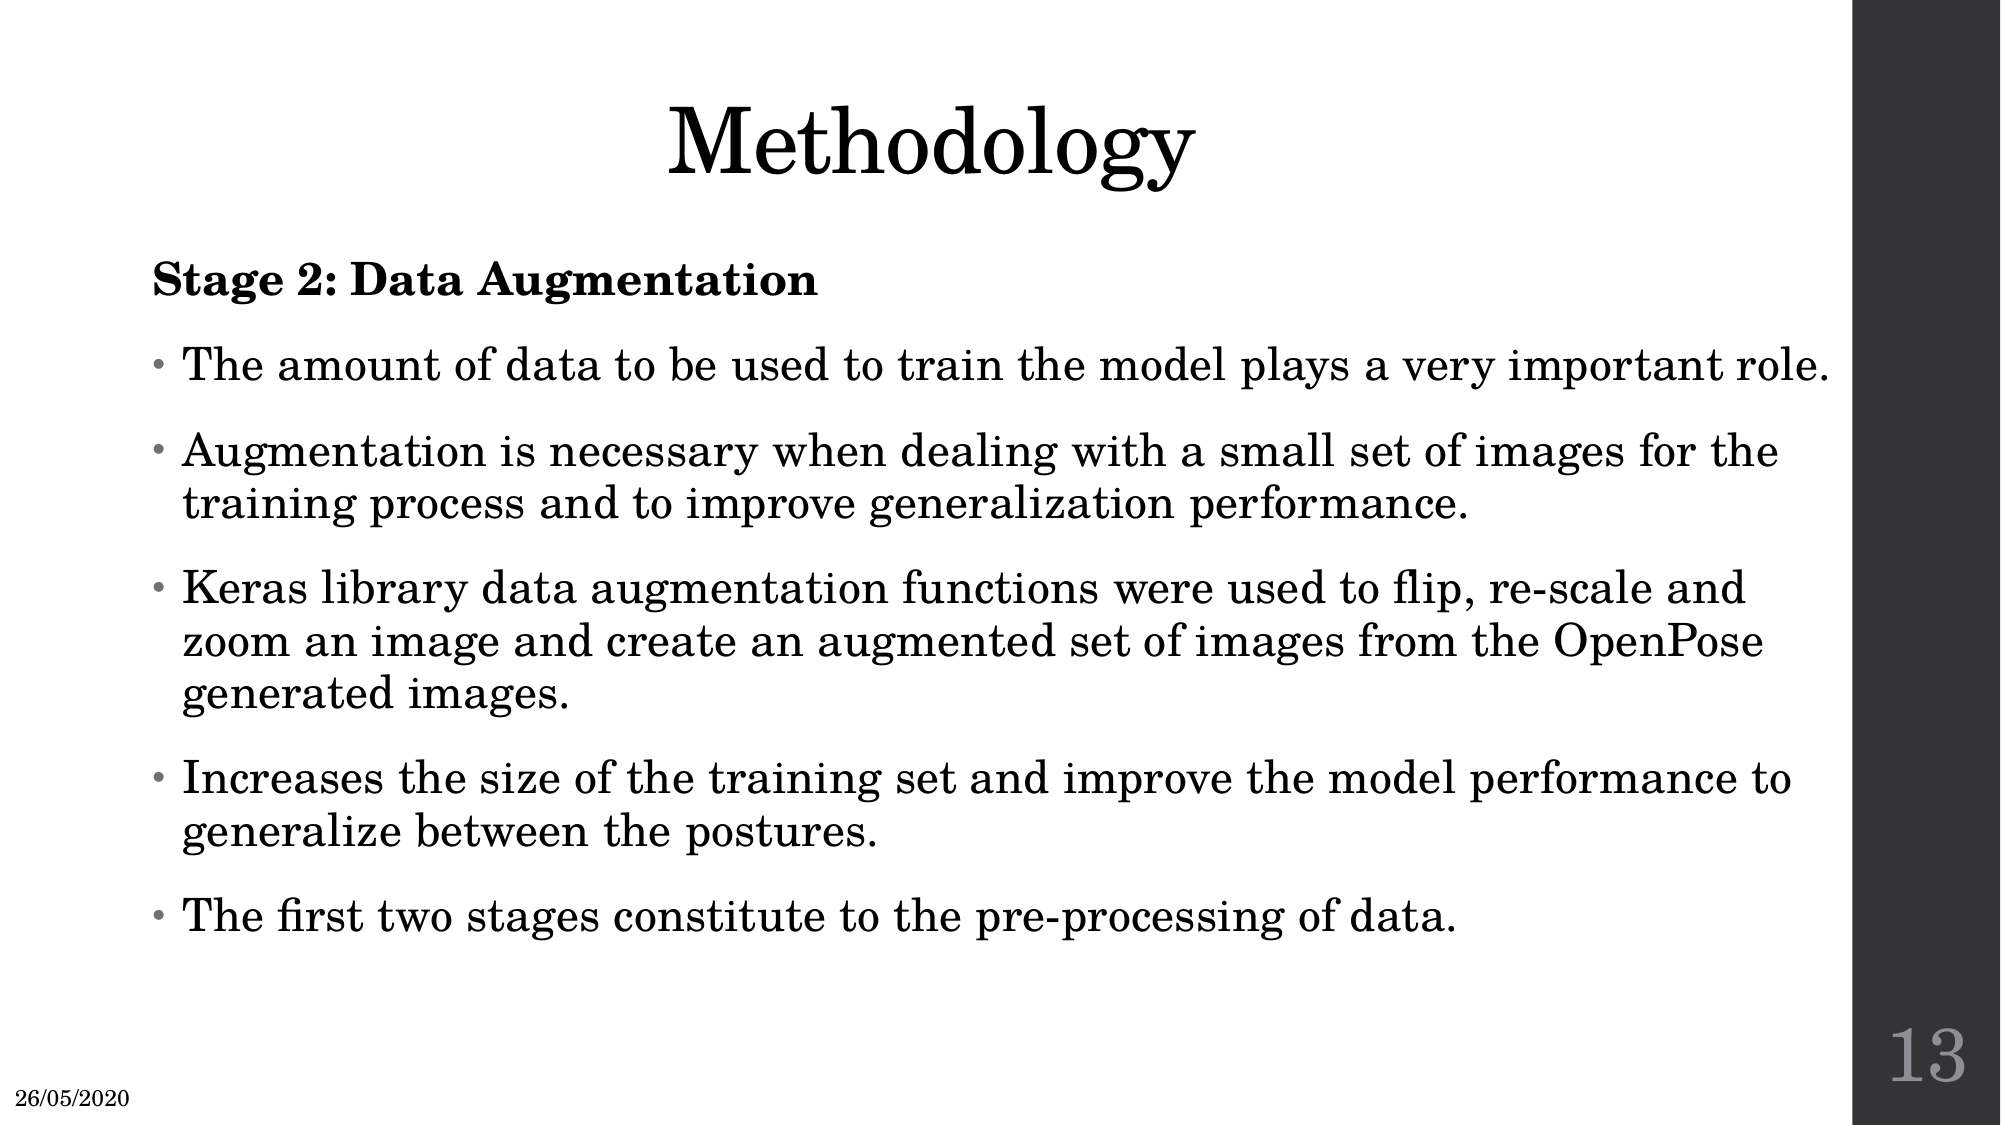

# Methodology
Stage 2: Data Augmentation
The amount of data to be used to train the model plays a very important role.
Augmentation is necessary when dealing with a small set of images for the training process and to improve generalization performance.
Keras library data augmentation functions were used to ﬂip, re-scale and zoom an image and create an augmented set of images from the OpenPose generated images.
Increases the size of the training set and improve the model performance to generalize between the postures.
The first two stages constitute to the pre-processing of data.
13
26/05/2020